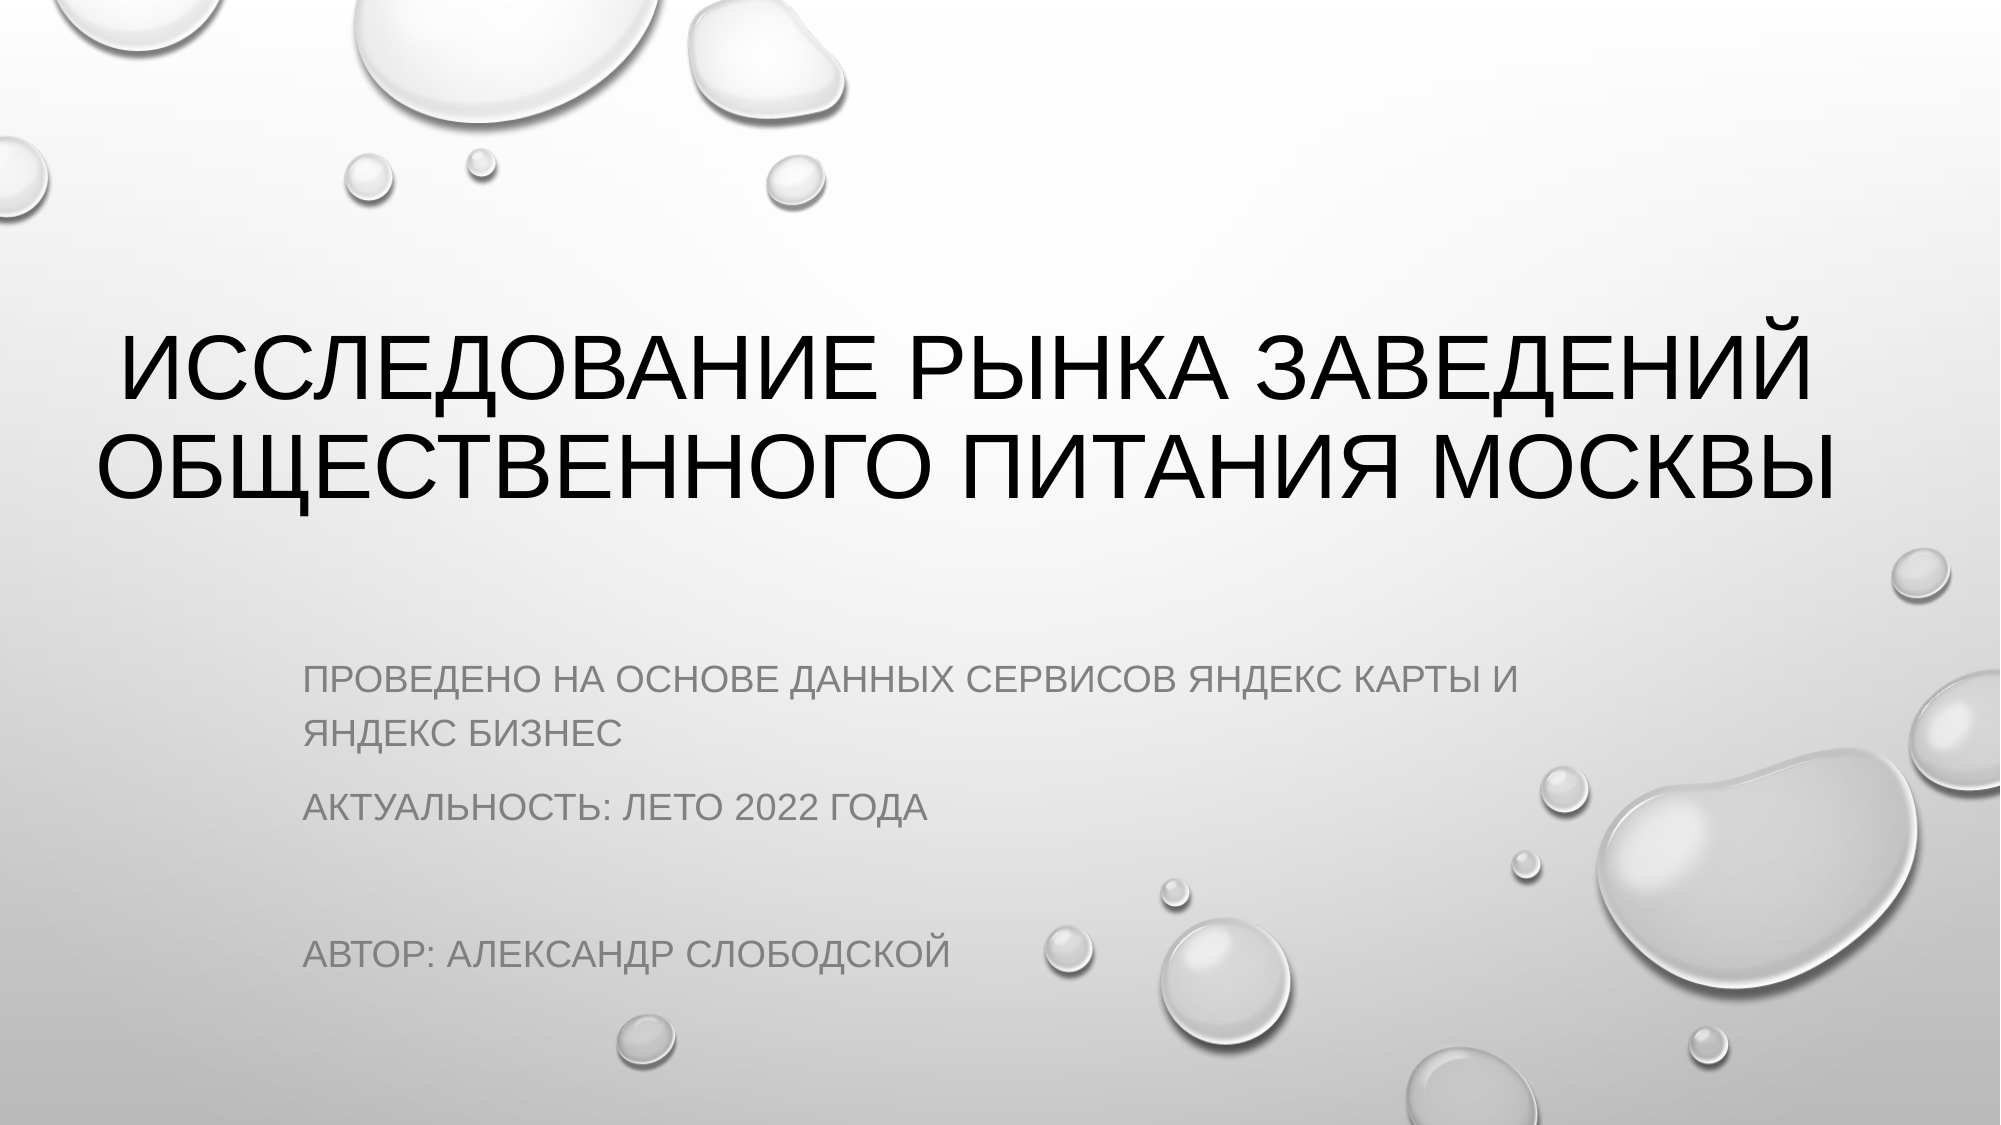

# Исследование рынка заведений общественного питания Москвы
проведено на основе данных сервисов Яндекс Карты и Яндекс Бизнес
Актуальность: лето 2022 года

Автор: Александр Слободской